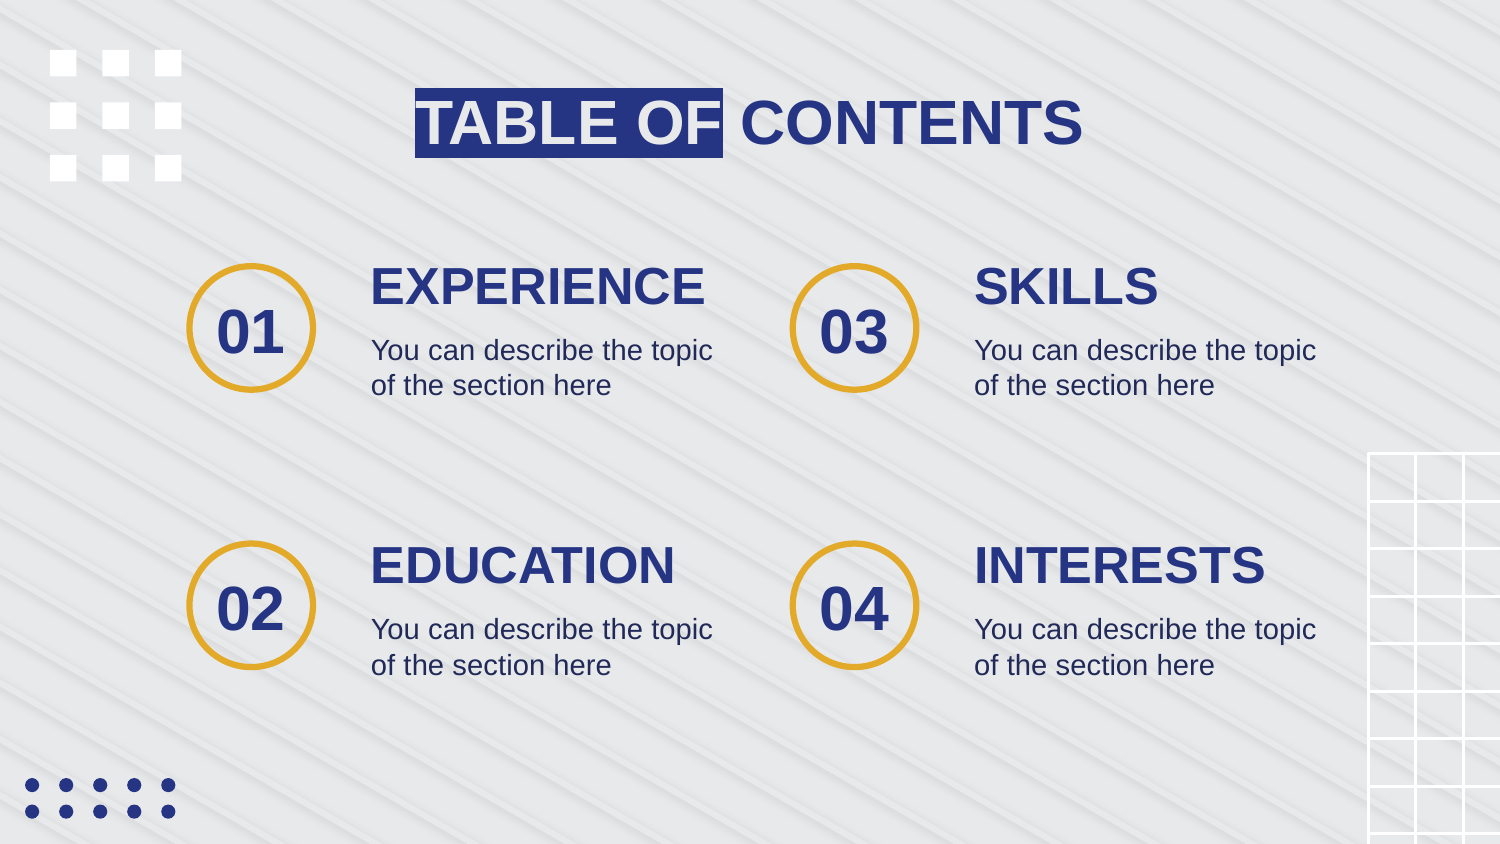

TABLE OF CONTENTS
SKILLS
# EXPERIENCE

01
03
You can describe the topic of the section here
You can describe the topic of the section here
EDUCATION
INTERESTS

02
04
You can describe the topic of the section here
You can describe the topic of the section here